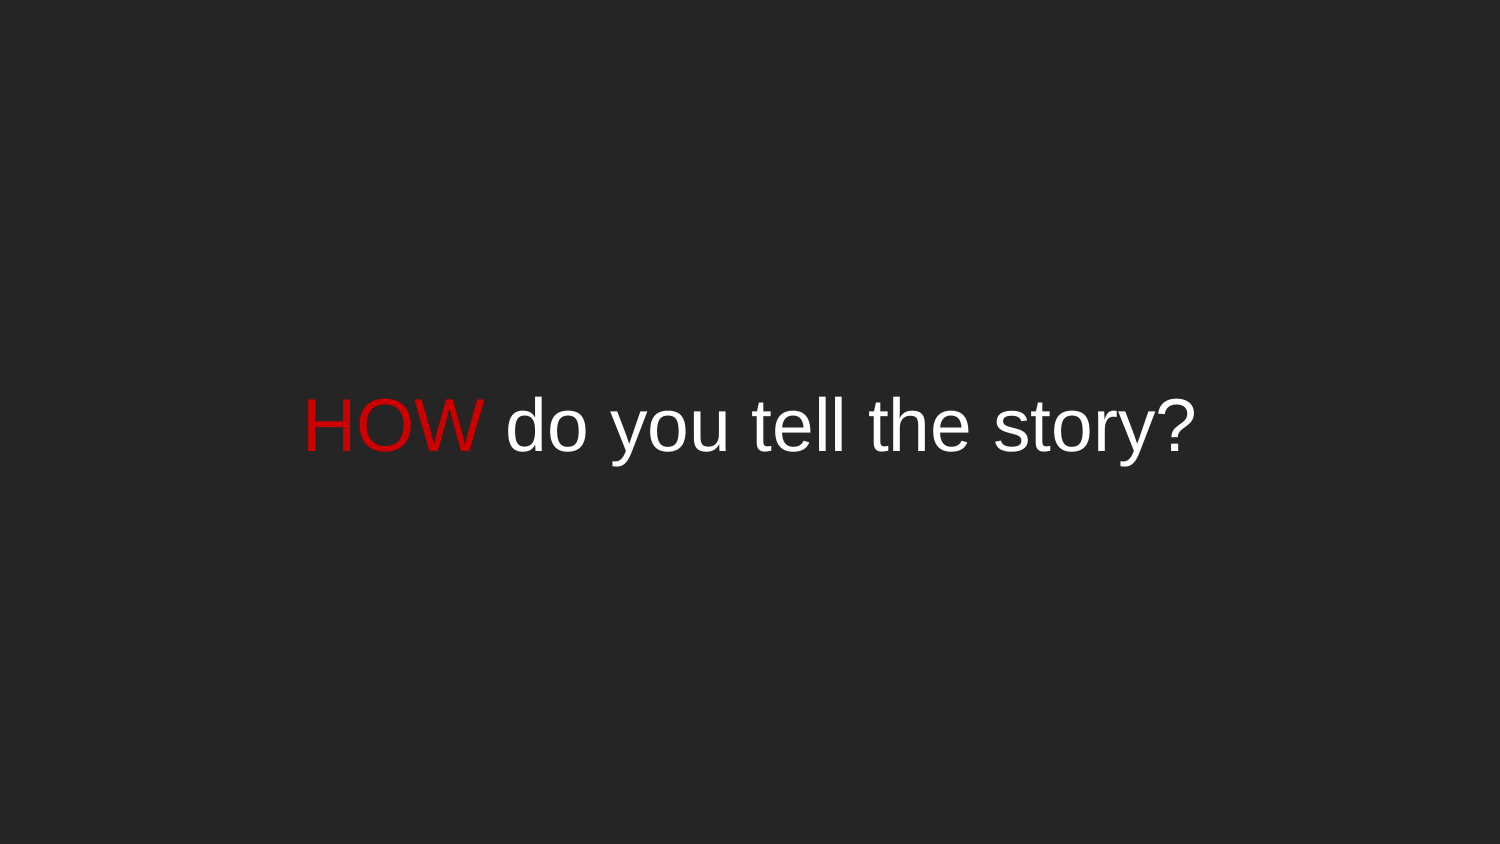

# HOW do you tell the story?